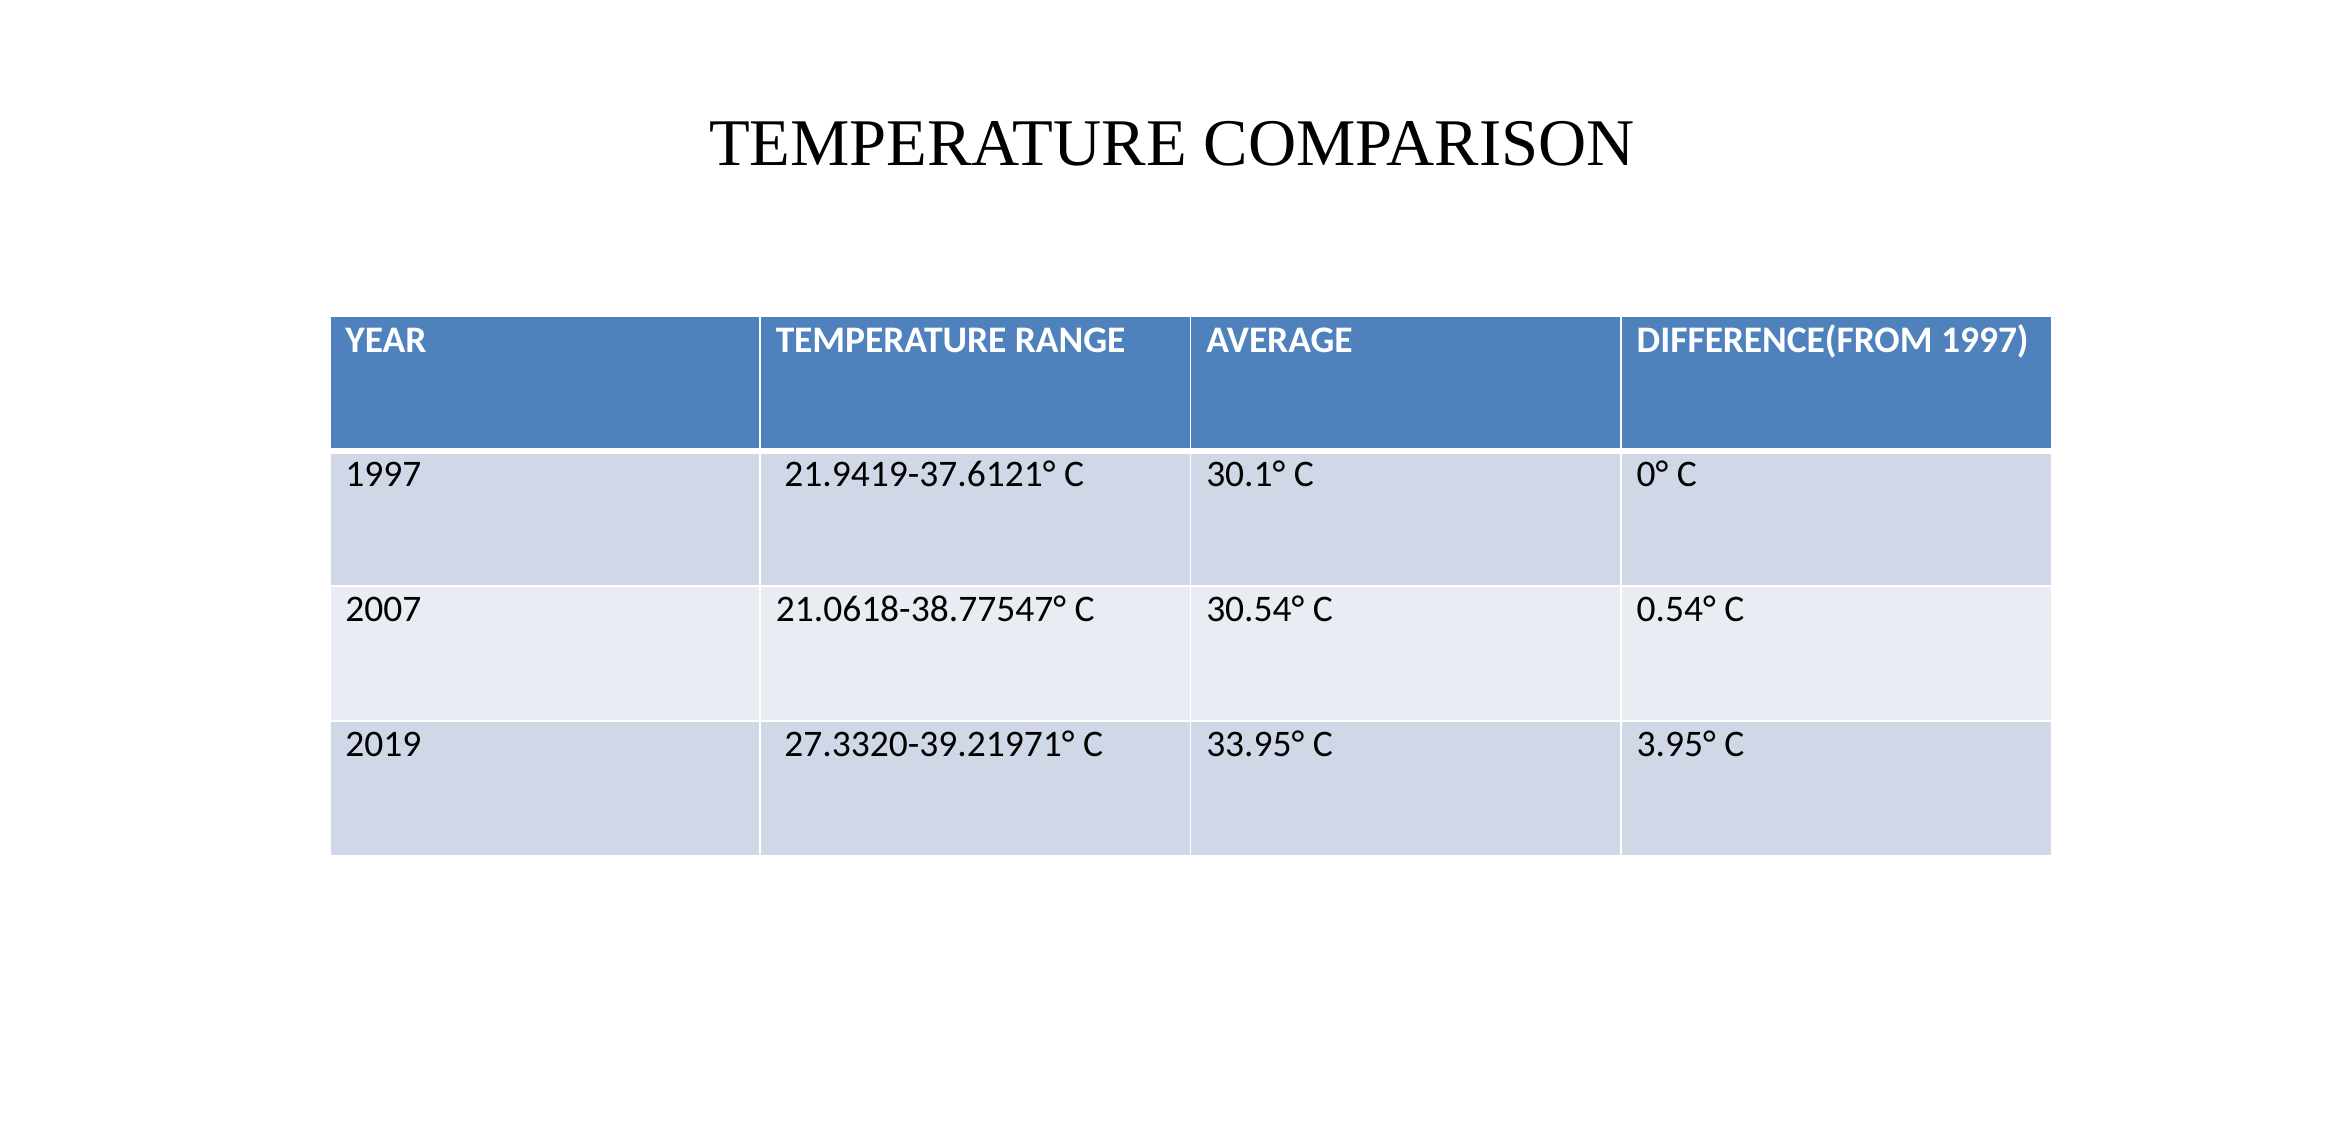

# TEMPERATURE COMPARISON
| YEAR | TEMPERATURE RANGE | AVERAGE | DIFFERENCE(FROM 1997) |
| --- | --- | --- | --- |
| 1997 | 21.9419-37.6121° C | 30.1° C | 0° C |
| 2007 | 21.0618-38.77547° C | 30.54° C | 0.54° C |
| 2019 | 27.3320-39.21971° C | 33.95° C | 3.95° C |